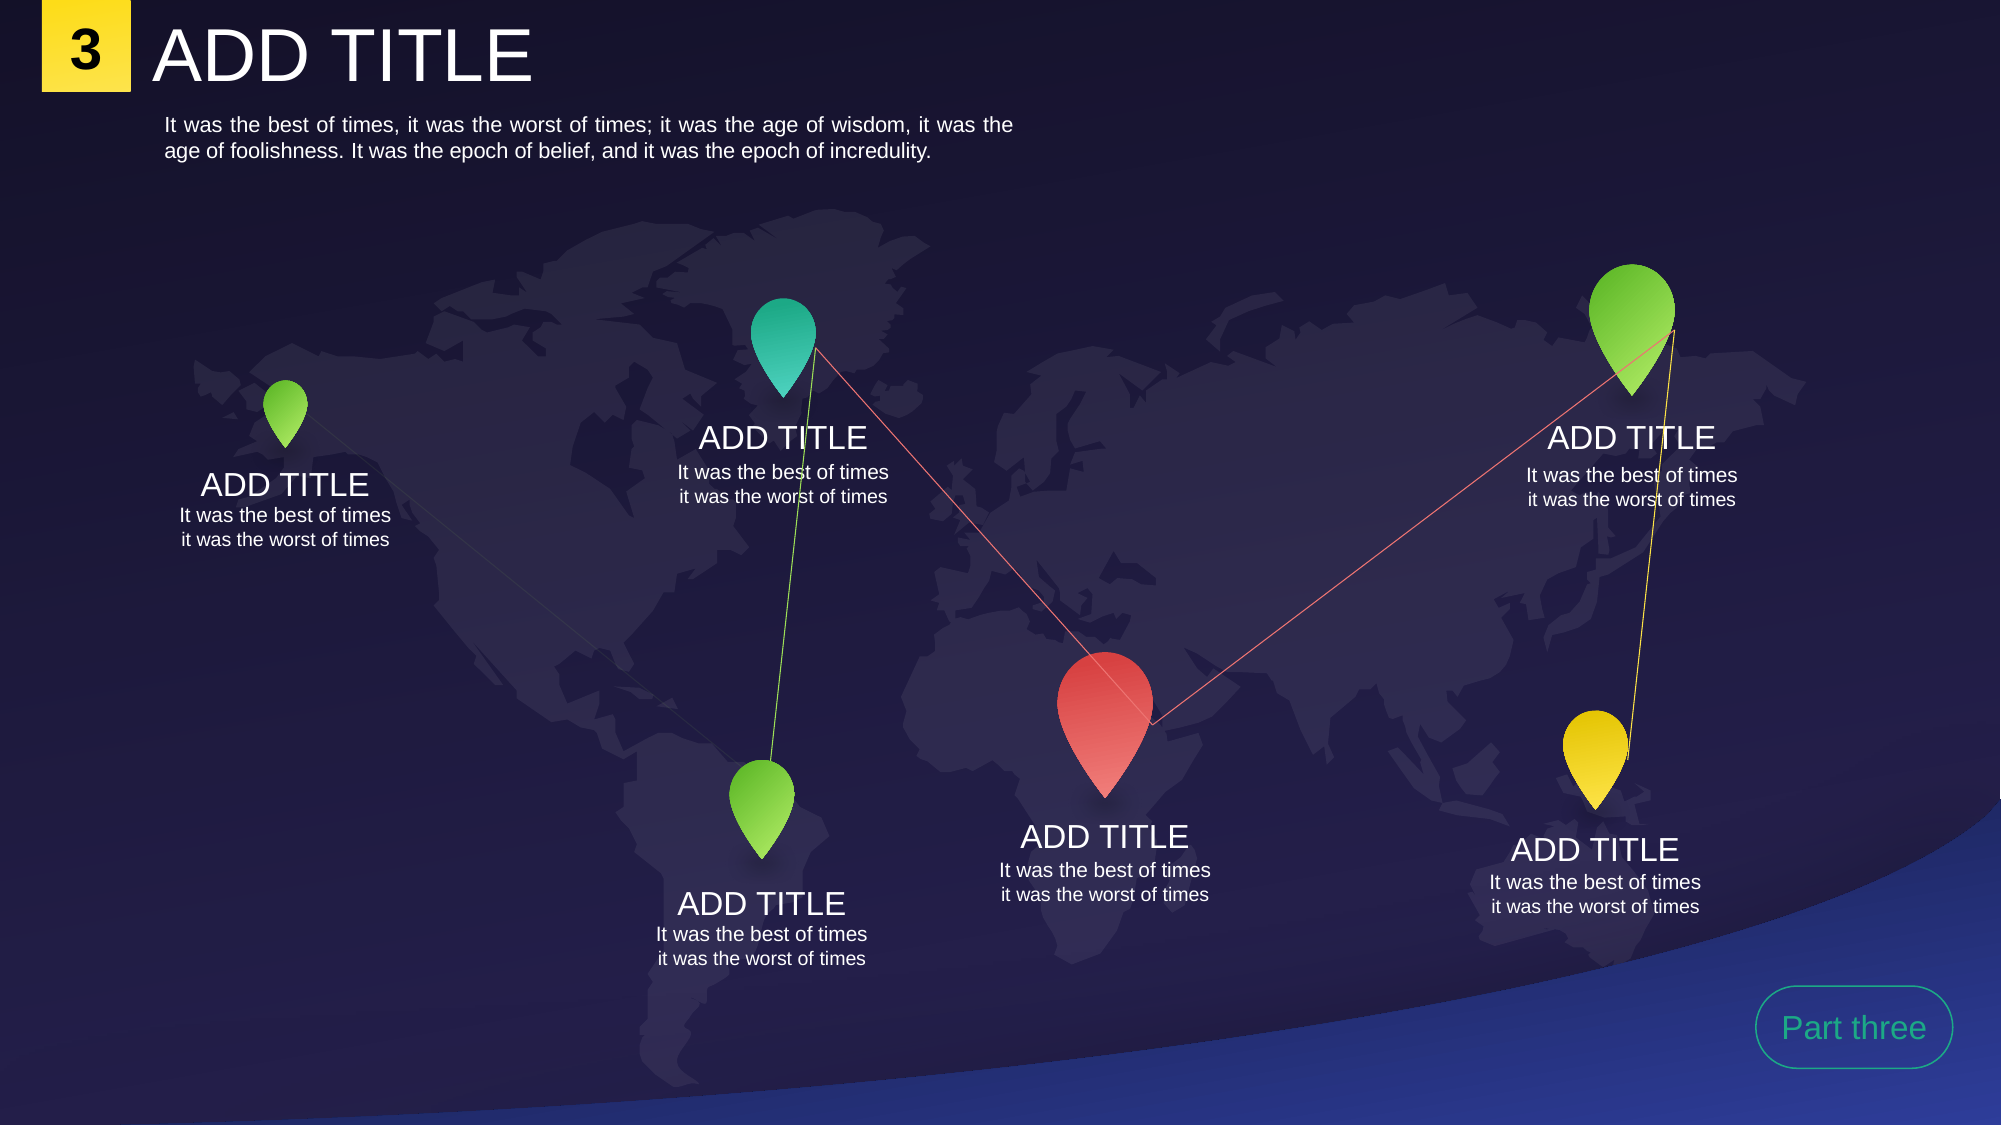

3

ADD TITLE
It was the best of times, it was the worst of times; it was the age of wisdom, it was the age of foolishness. It was the epoch of belief, and it was the epoch of incredulity.

ADD TITLE
ADD TITLE

It was the best of times
it was the worst of times
It was the best of times
it was the worst of times
ADD TITLE
It was the best of times
it was the worst of times

Part three
ADD TITLE
ADD TITLE

It was the best of times
it was the worst of times
It was the best of times
it was the worst of times
ADD TITLE
It was the best of times
it was the worst of times